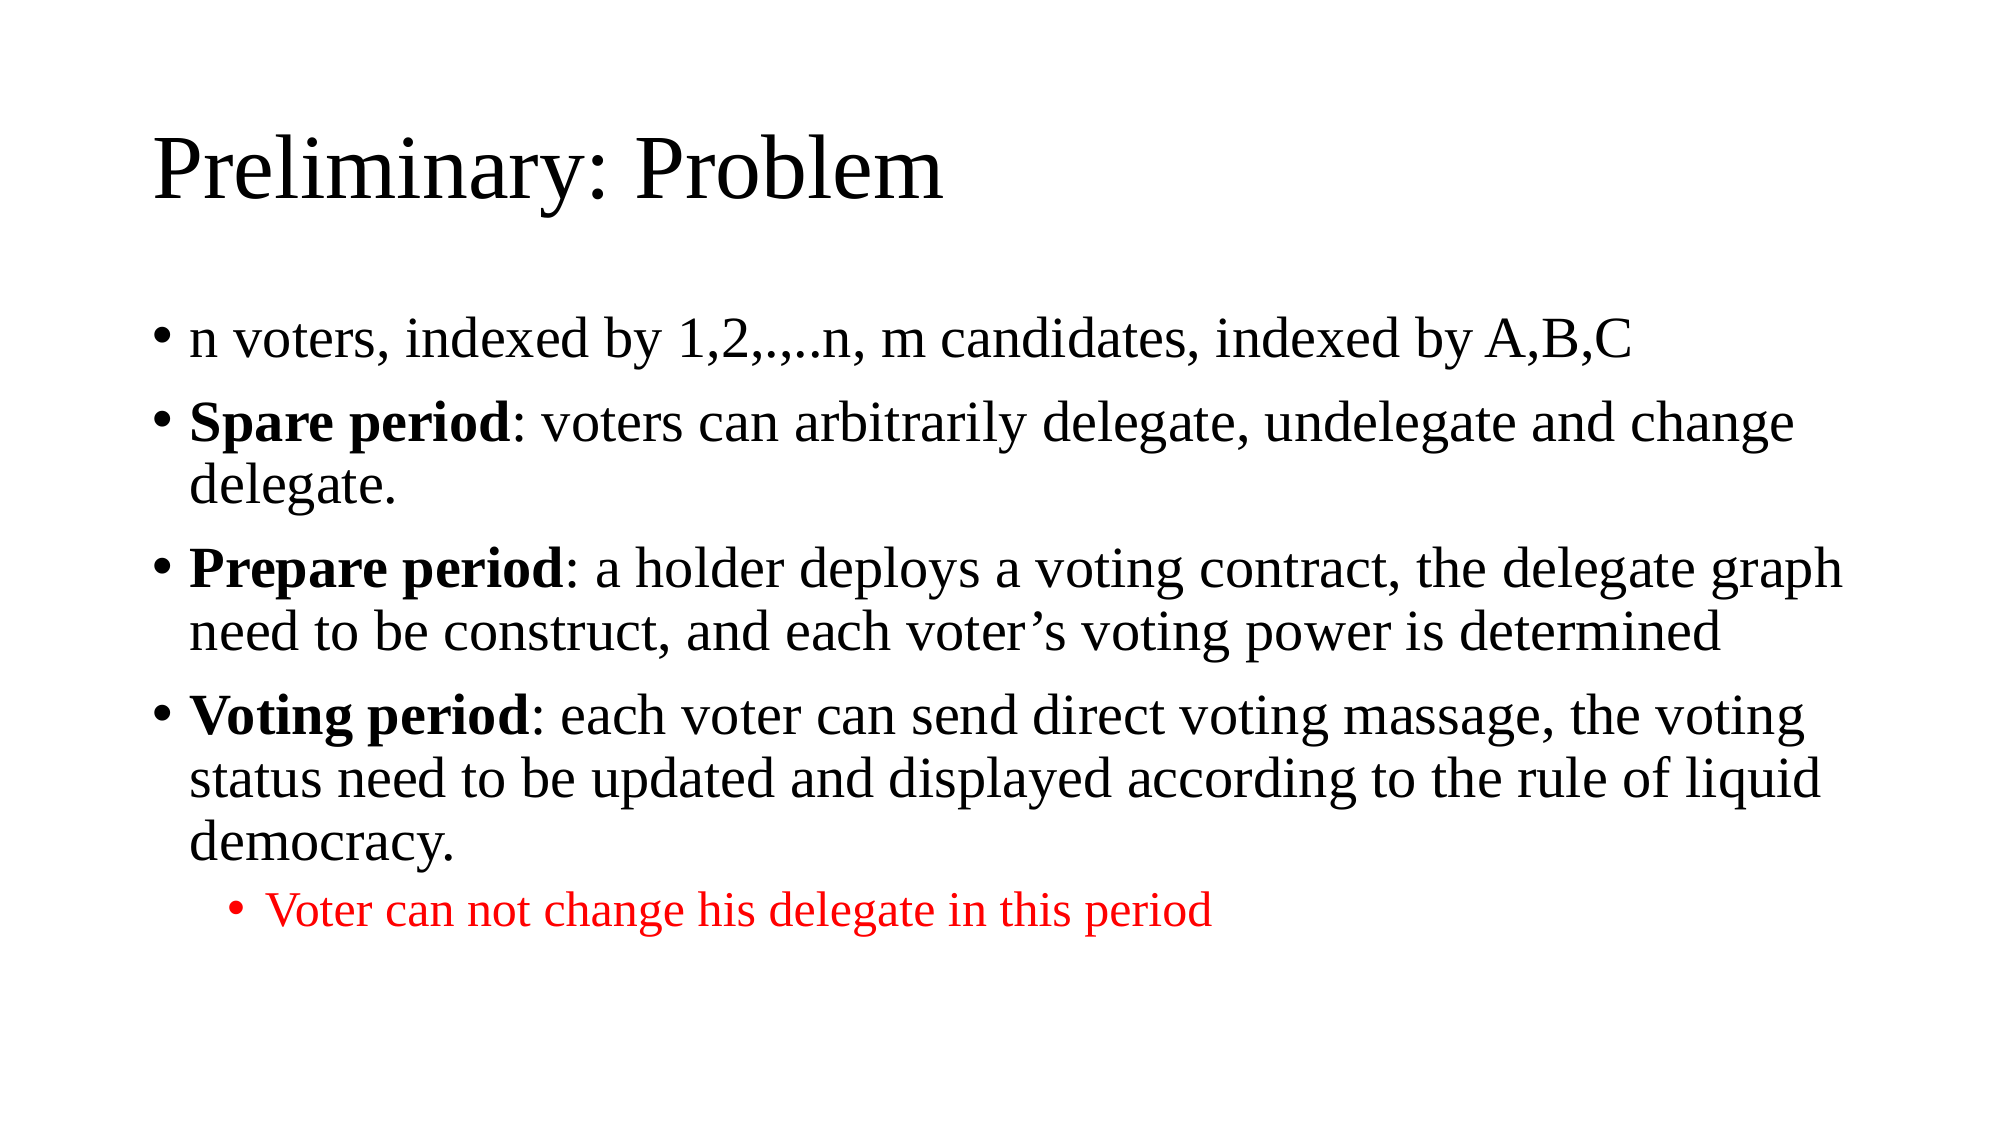

# Preliminary: Problem
n voters, indexed by 1,2,.,..n, m candidates, indexed by A,B,C
Spare period: voters can arbitrarily delegate, undelegate and change delegate.
Prepare period: a holder deploys a voting contract, the delegate graph need to be construct, and each voter’s voting power is determined
Voting period: each voter can send direct voting massage, the voting status need to be updated and displayed according to the rule of liquid democracy.
Voter can not change his delegate in this period